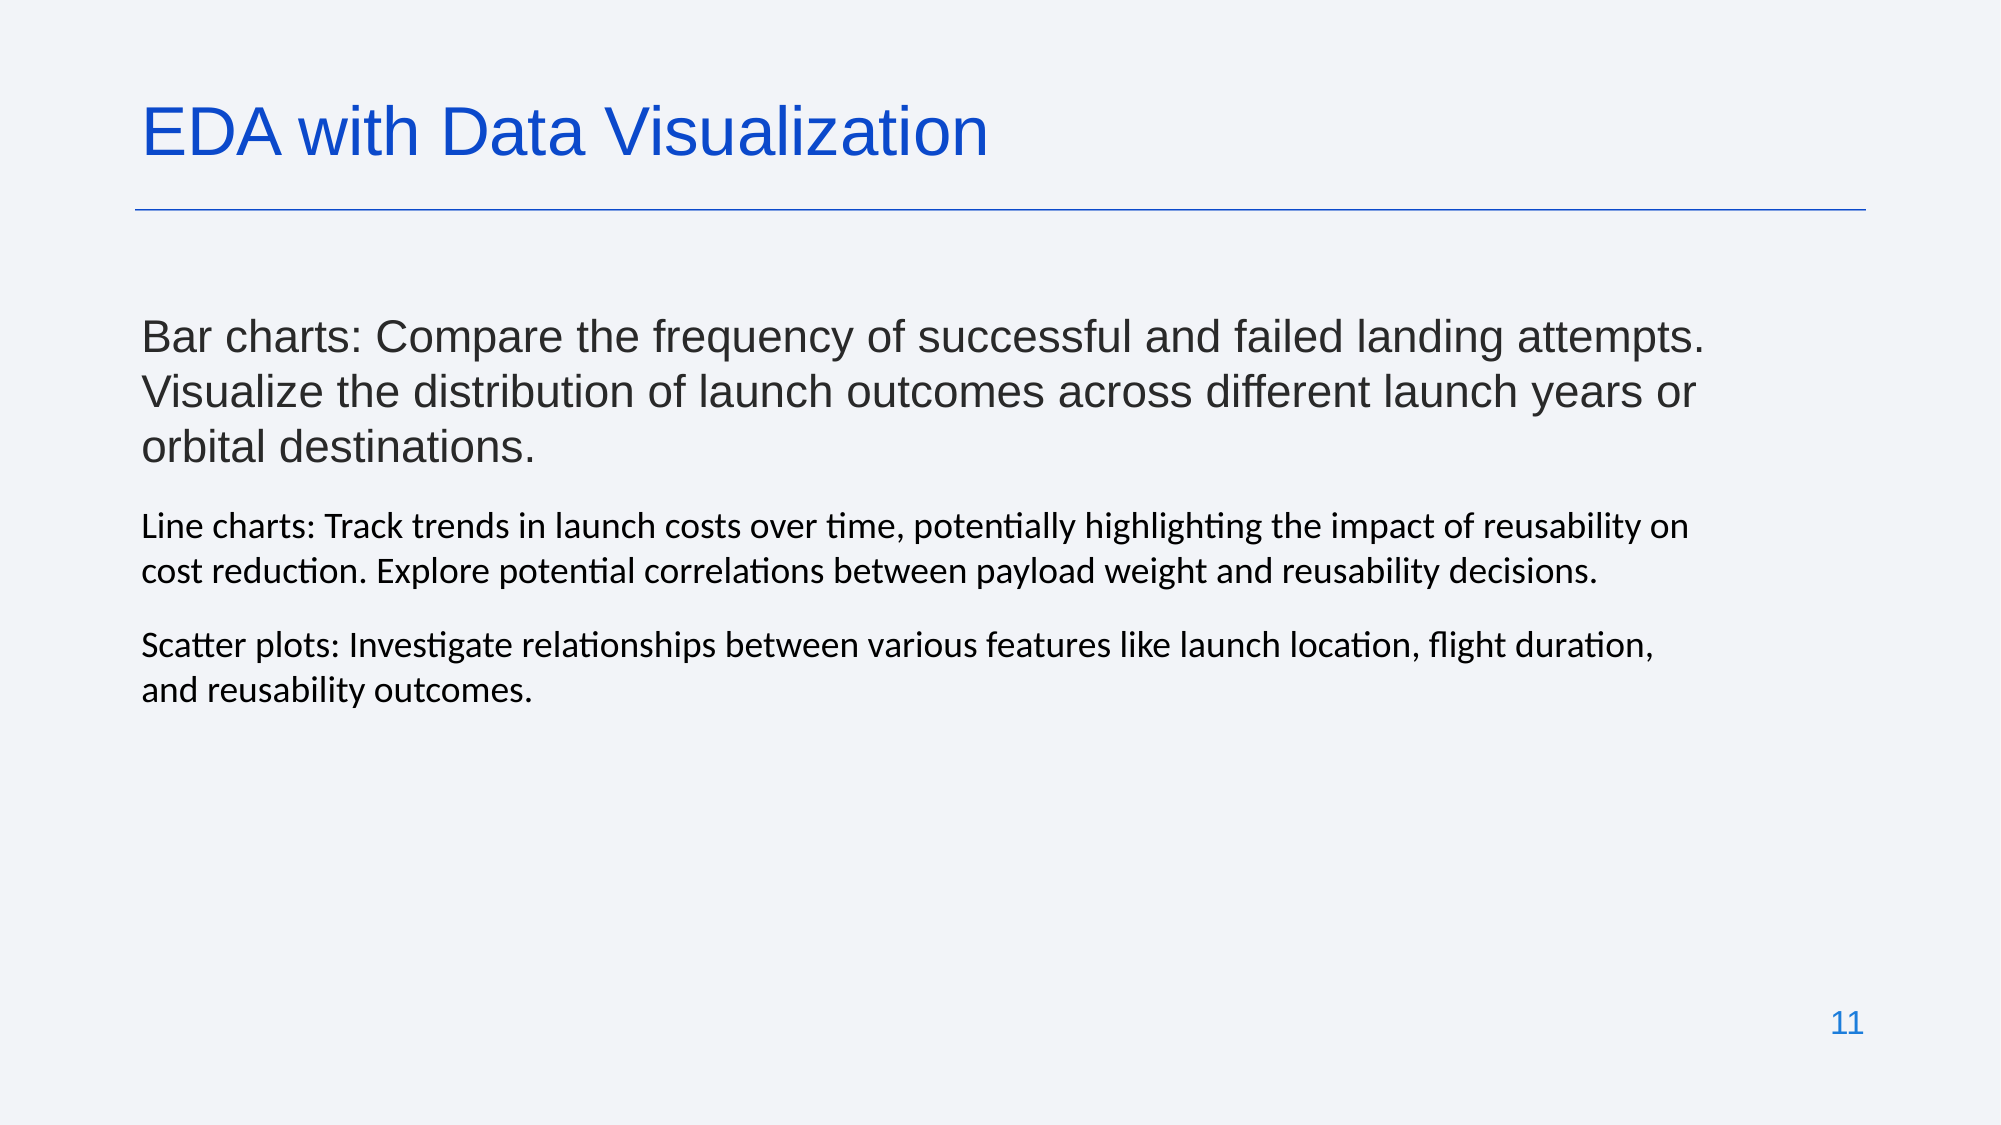

EDA with Data Visualization
Bar charts: Compare the frequency of successful and failed landing attempts. Visualize the distribution of launch outcomes across different launch years or orbital destinations.
Line charts: Track trends in launch costs over time, potentially highlighting the impact of reusability on cost reduction. Explore potential correlations between payload weight and reusability decisions.
Scatter plots: Investigate relationships between various features like launch location, flight duration, and reusability outcomes.
11